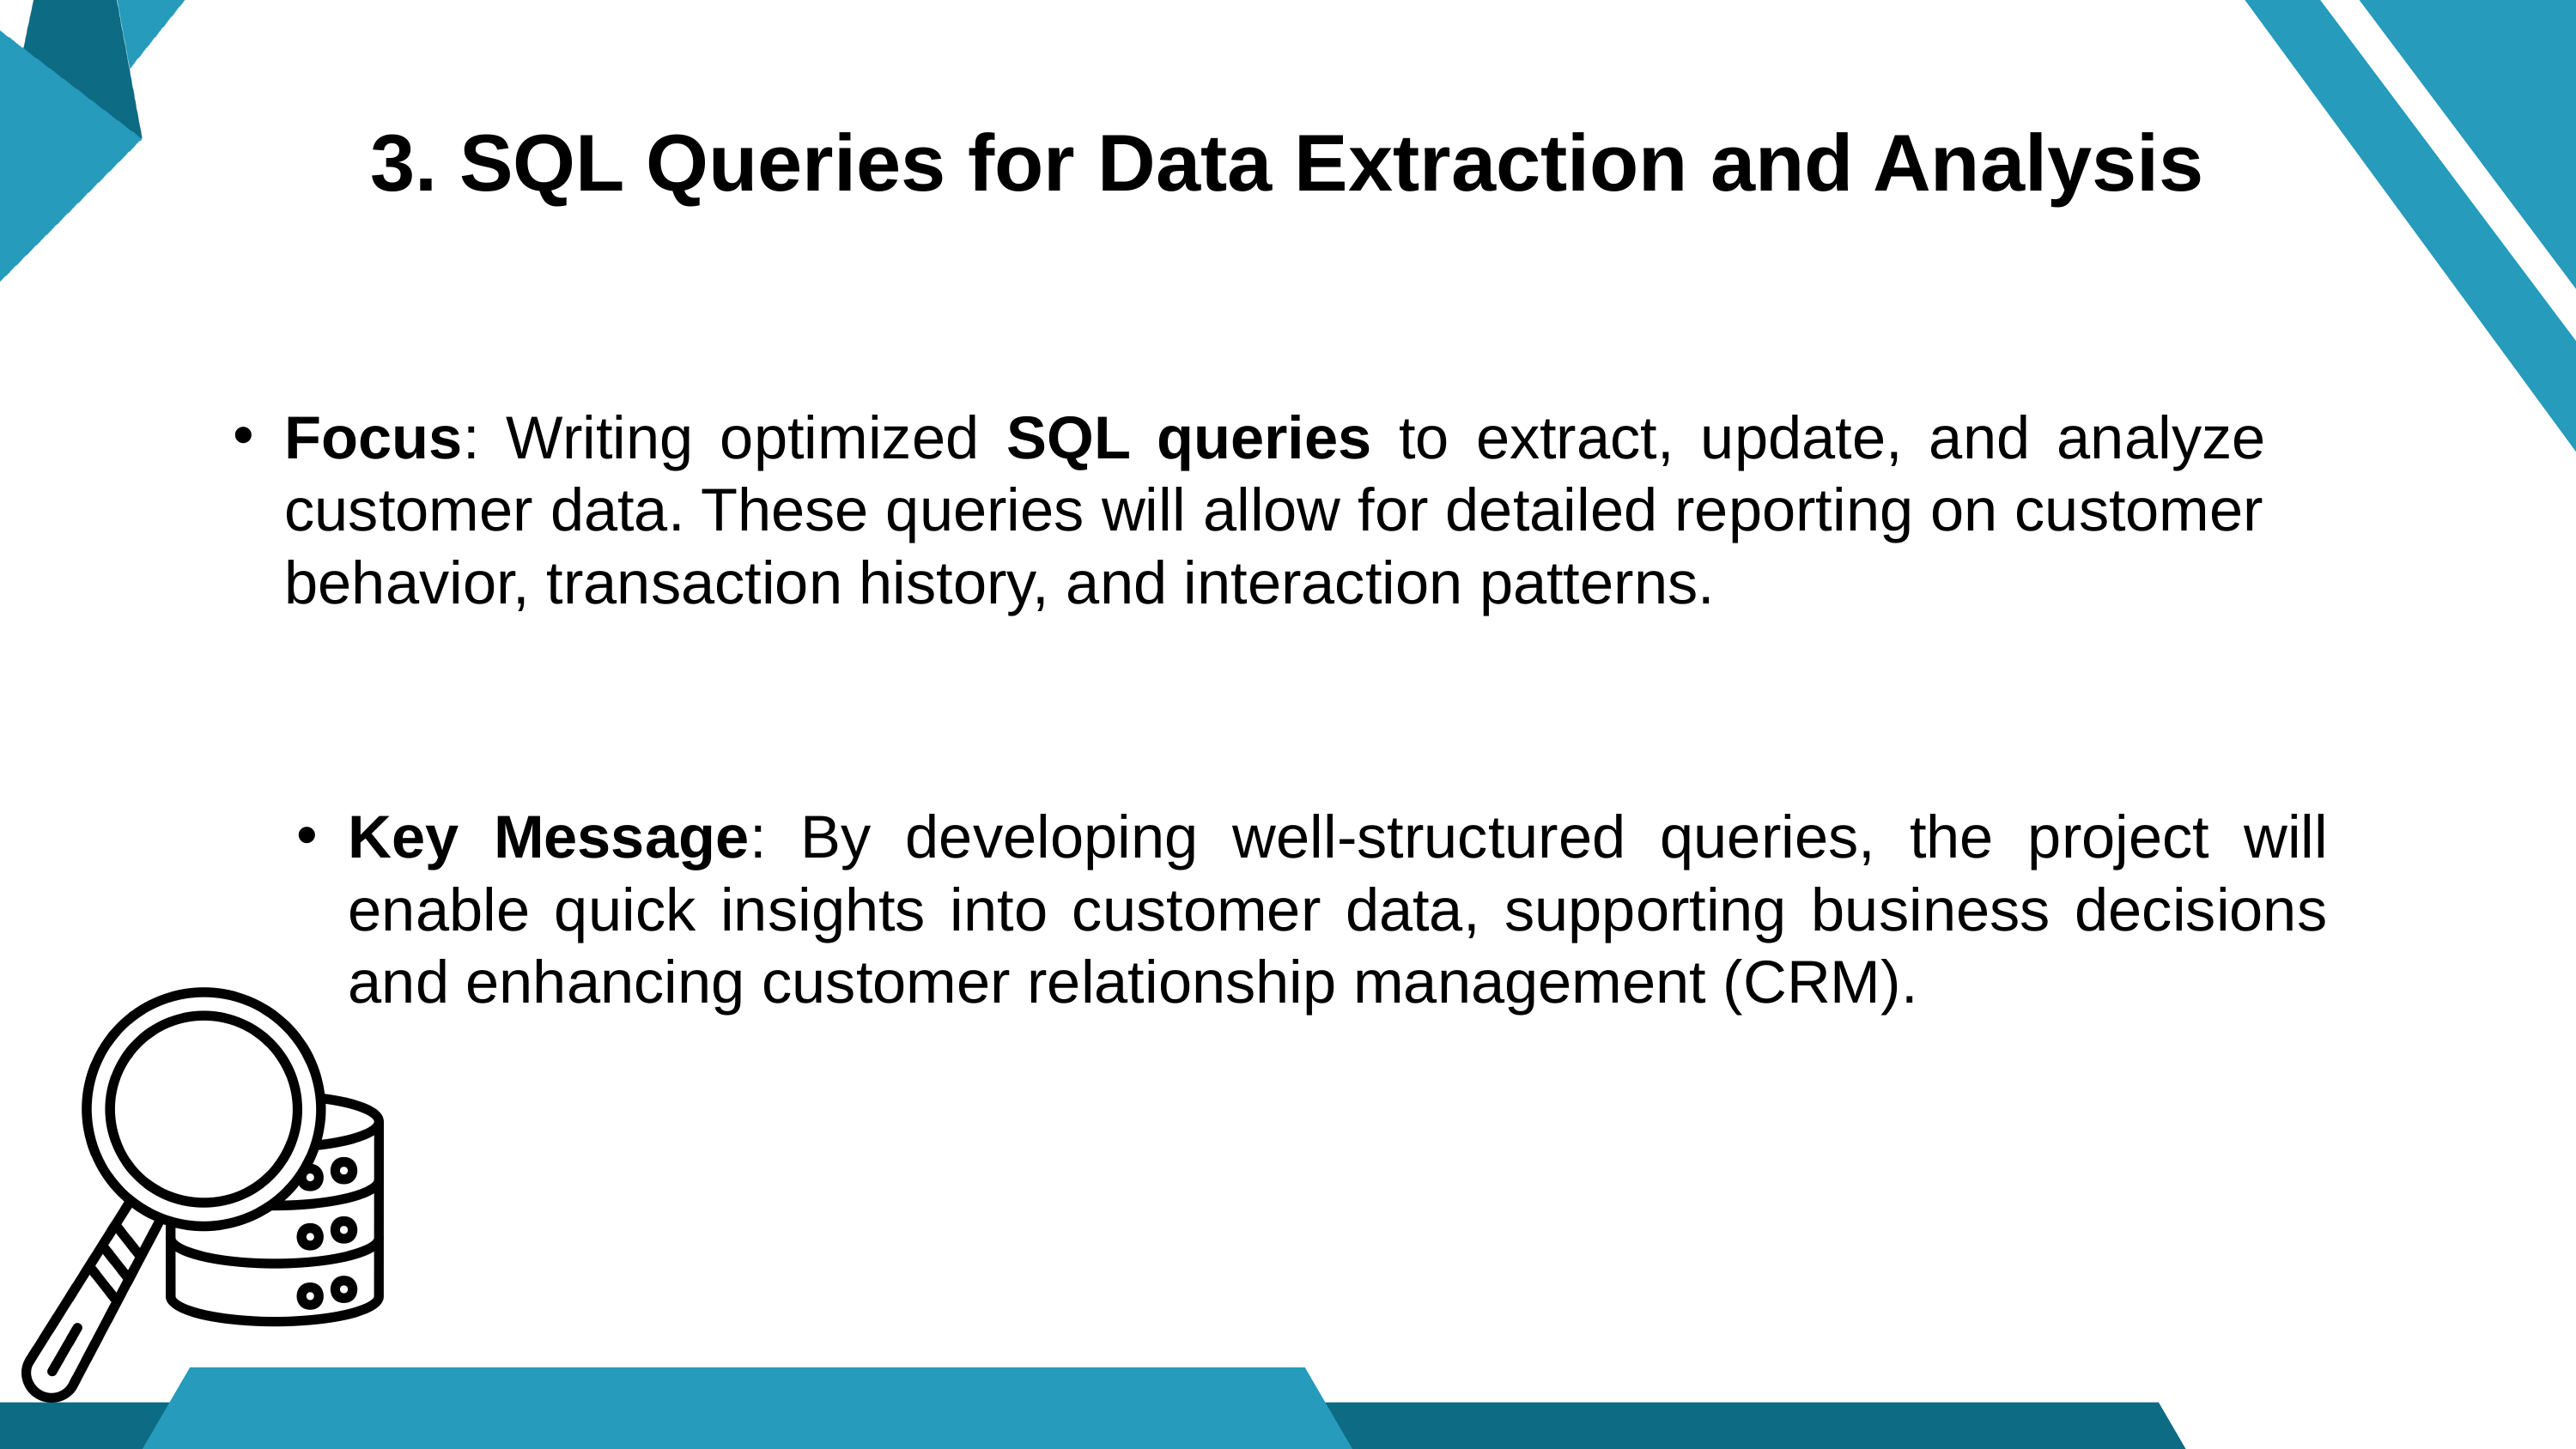

3. SQL Queries for Data Extraction and Analysis
Focus: Writing optimized SQL queries to extract, update, and analyze customer data. These queries will allow for detailed reporting on customer behavior, transaction history, and interaction patterns.
Key Message: By developing well-structured queries, the project will enable quick insights into customer data, supporting business decisions and enhancing customer relationship management (CRM).